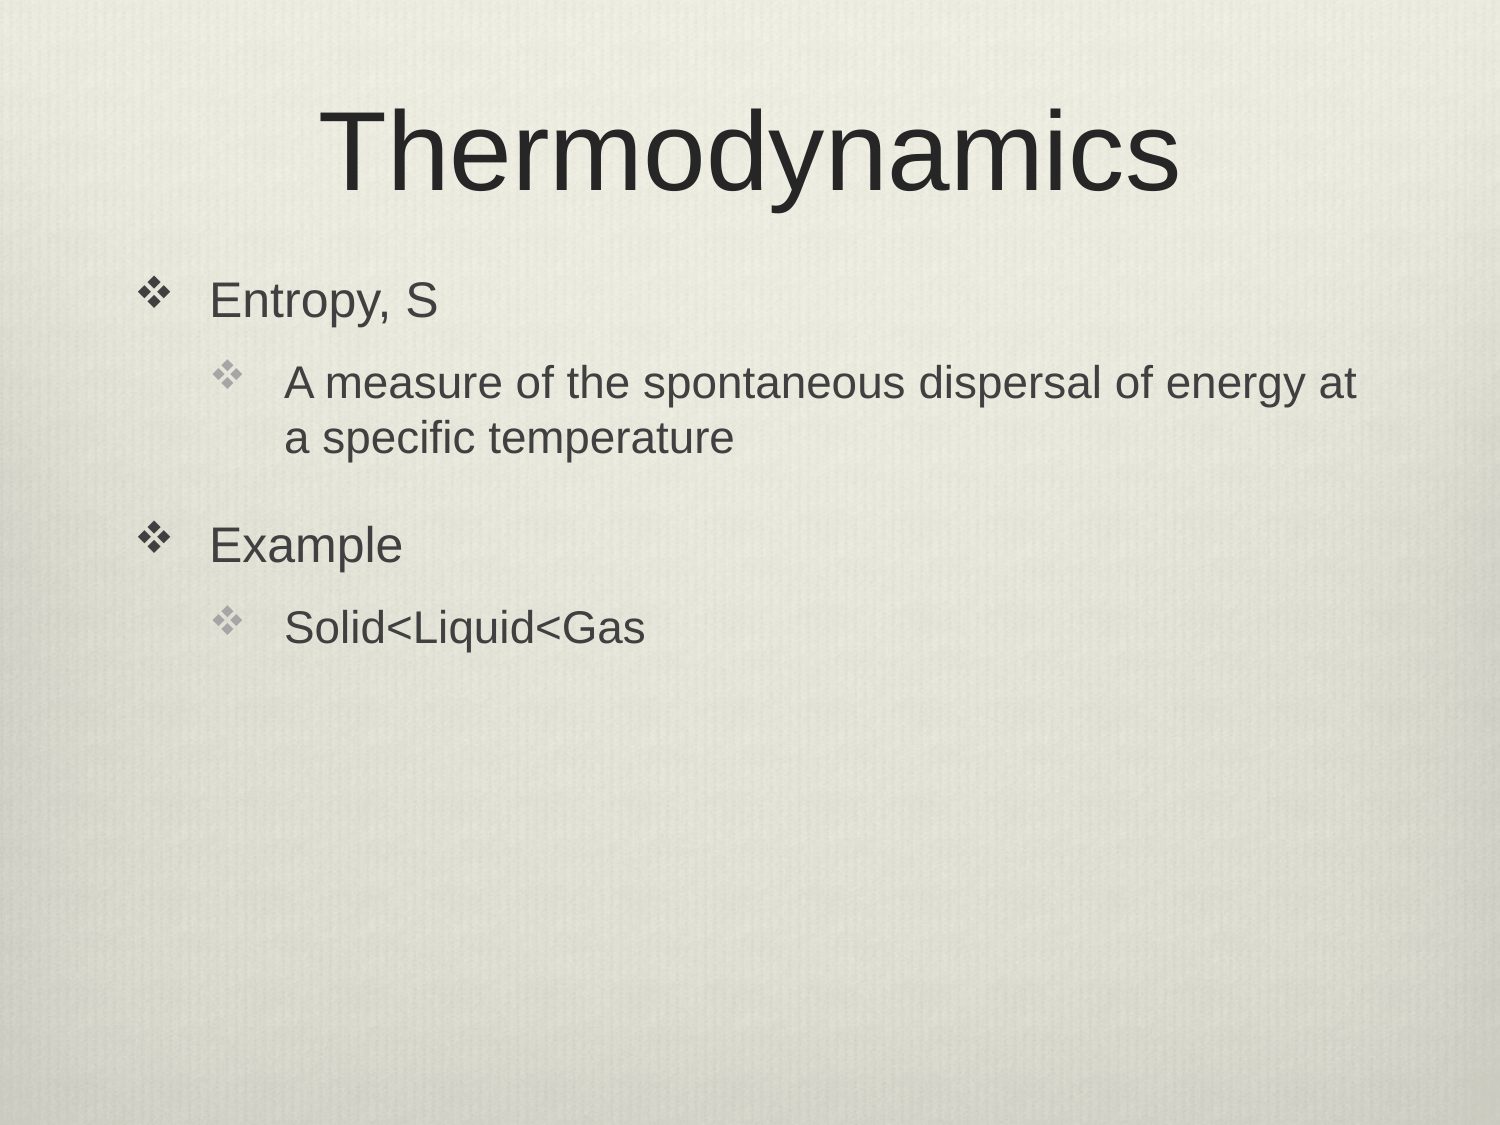

# Thermodynamics
Entropy, S
A measure of the spontaneous dispersal of energy at a specific temperature
Example
Solid<Liquid<Gas